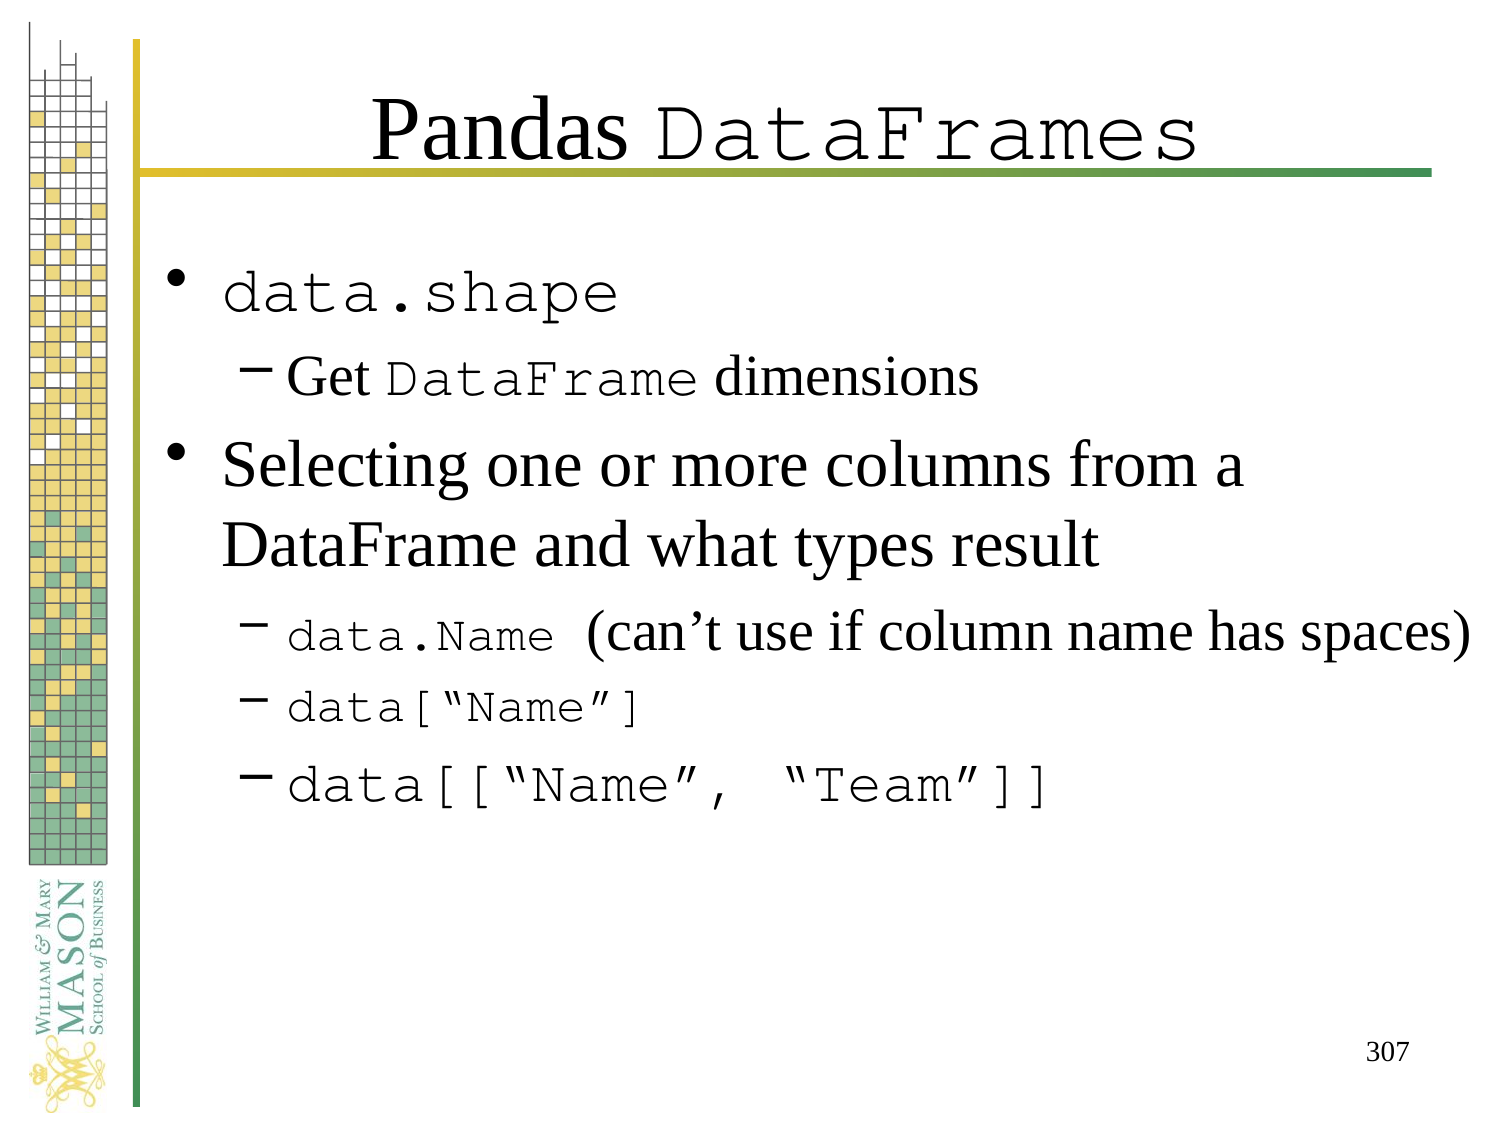

# Pandas DataFrames
data.shape
Get DataFrame dimensions
Selecting one or more columns from a DataFrame and what types result
data.Name (can’t use if column name has spaces)
data[“Name”]
data[[“Name”, “Team”]]
307